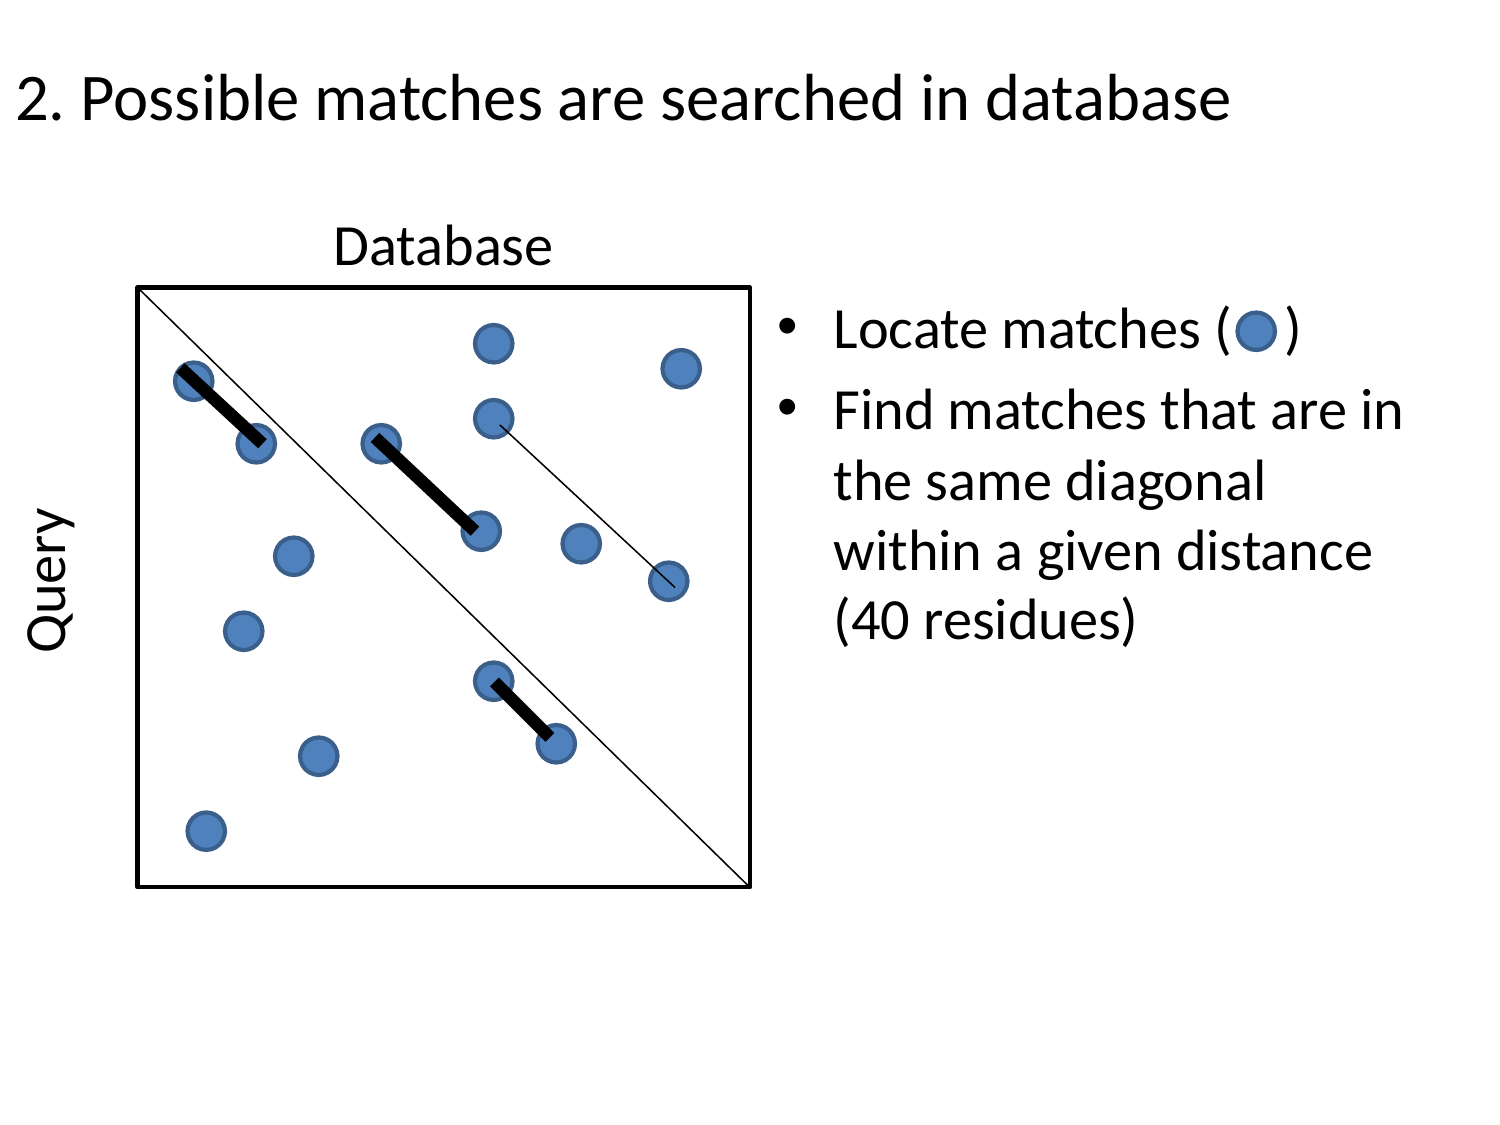

# 2. Possible matches are searched in database
Database
Locate matches (    )
Find matches that are in the same diagonal within a given distance (40 residues)

Query